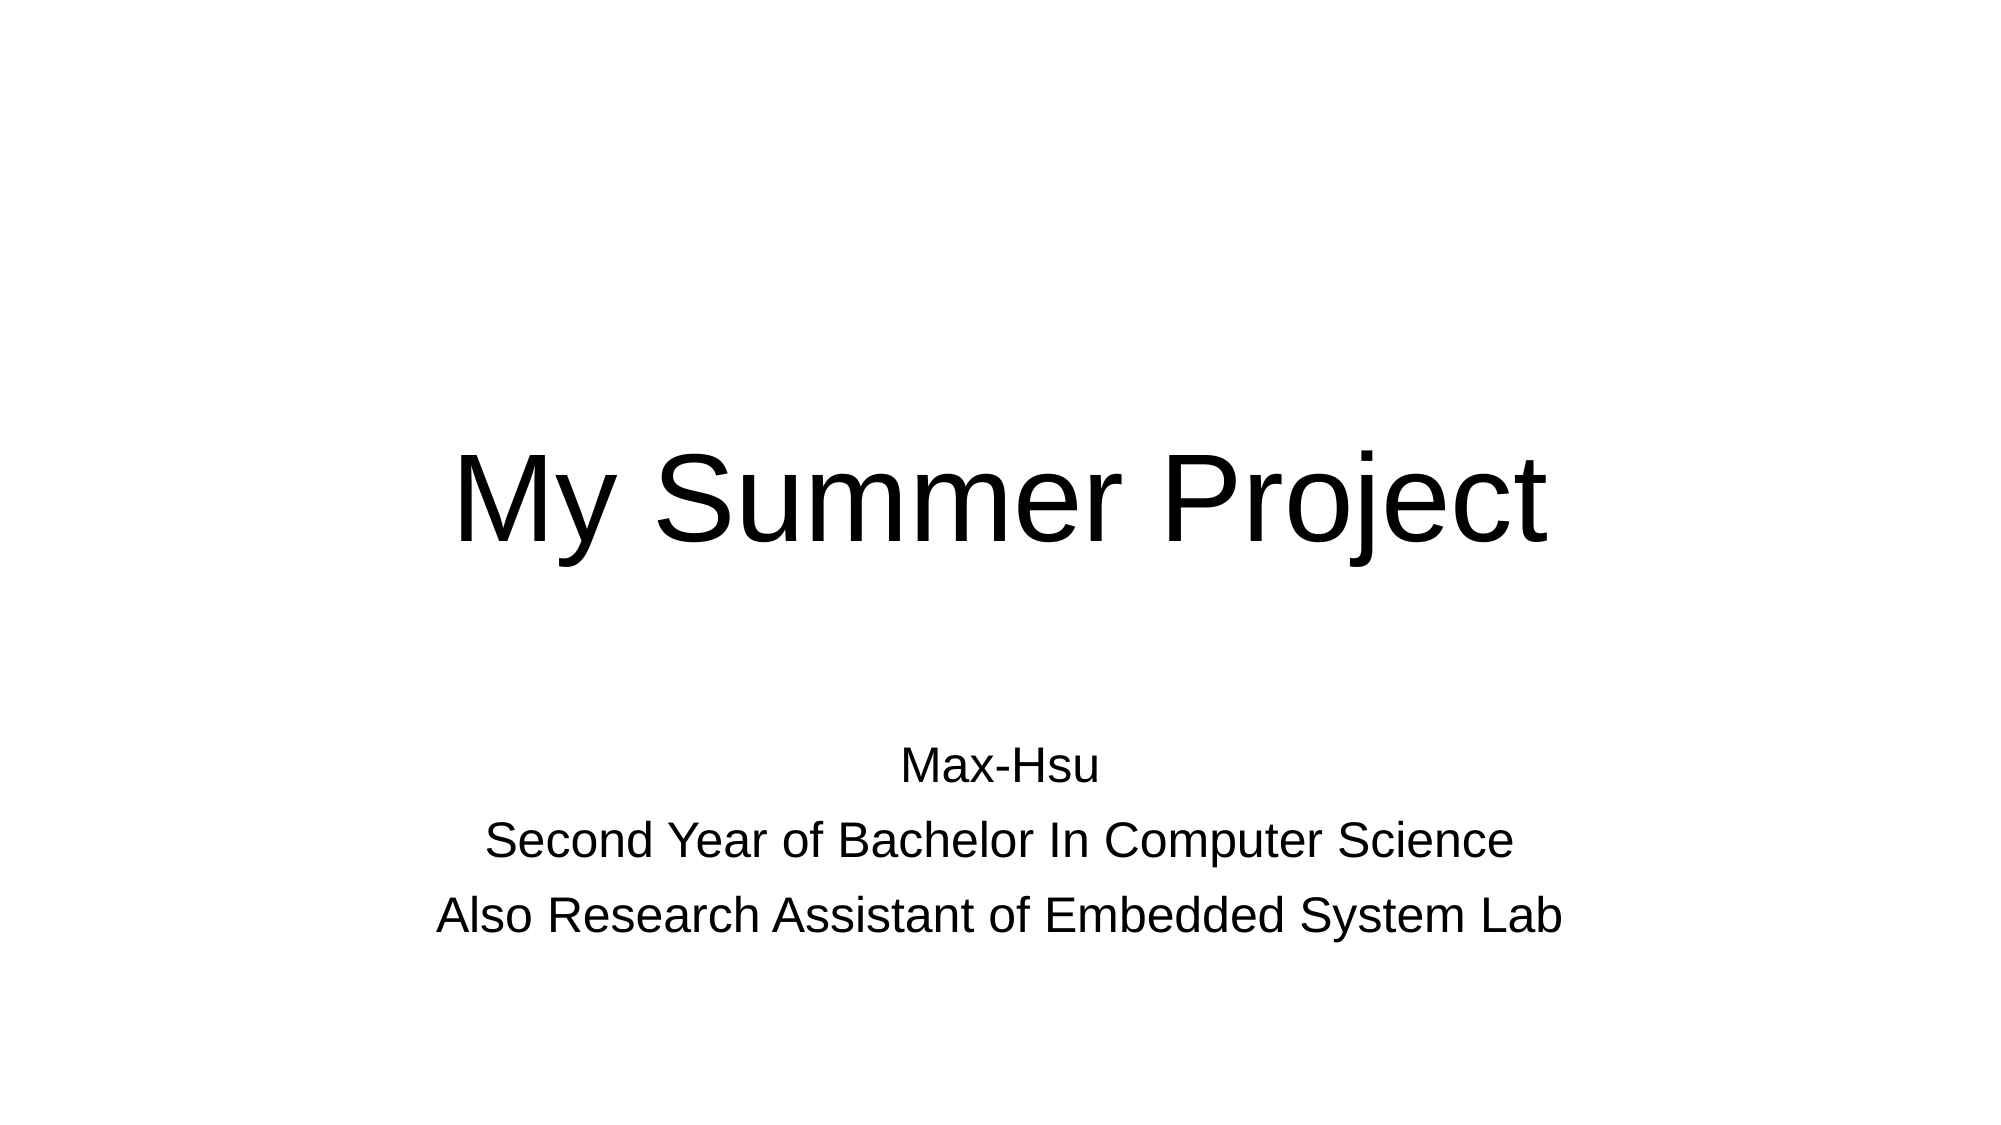

# My Summer Project
Max-Hsu
Second Year of Bachelor In Computer Science
Also Research Assistant of Embedded System Lab